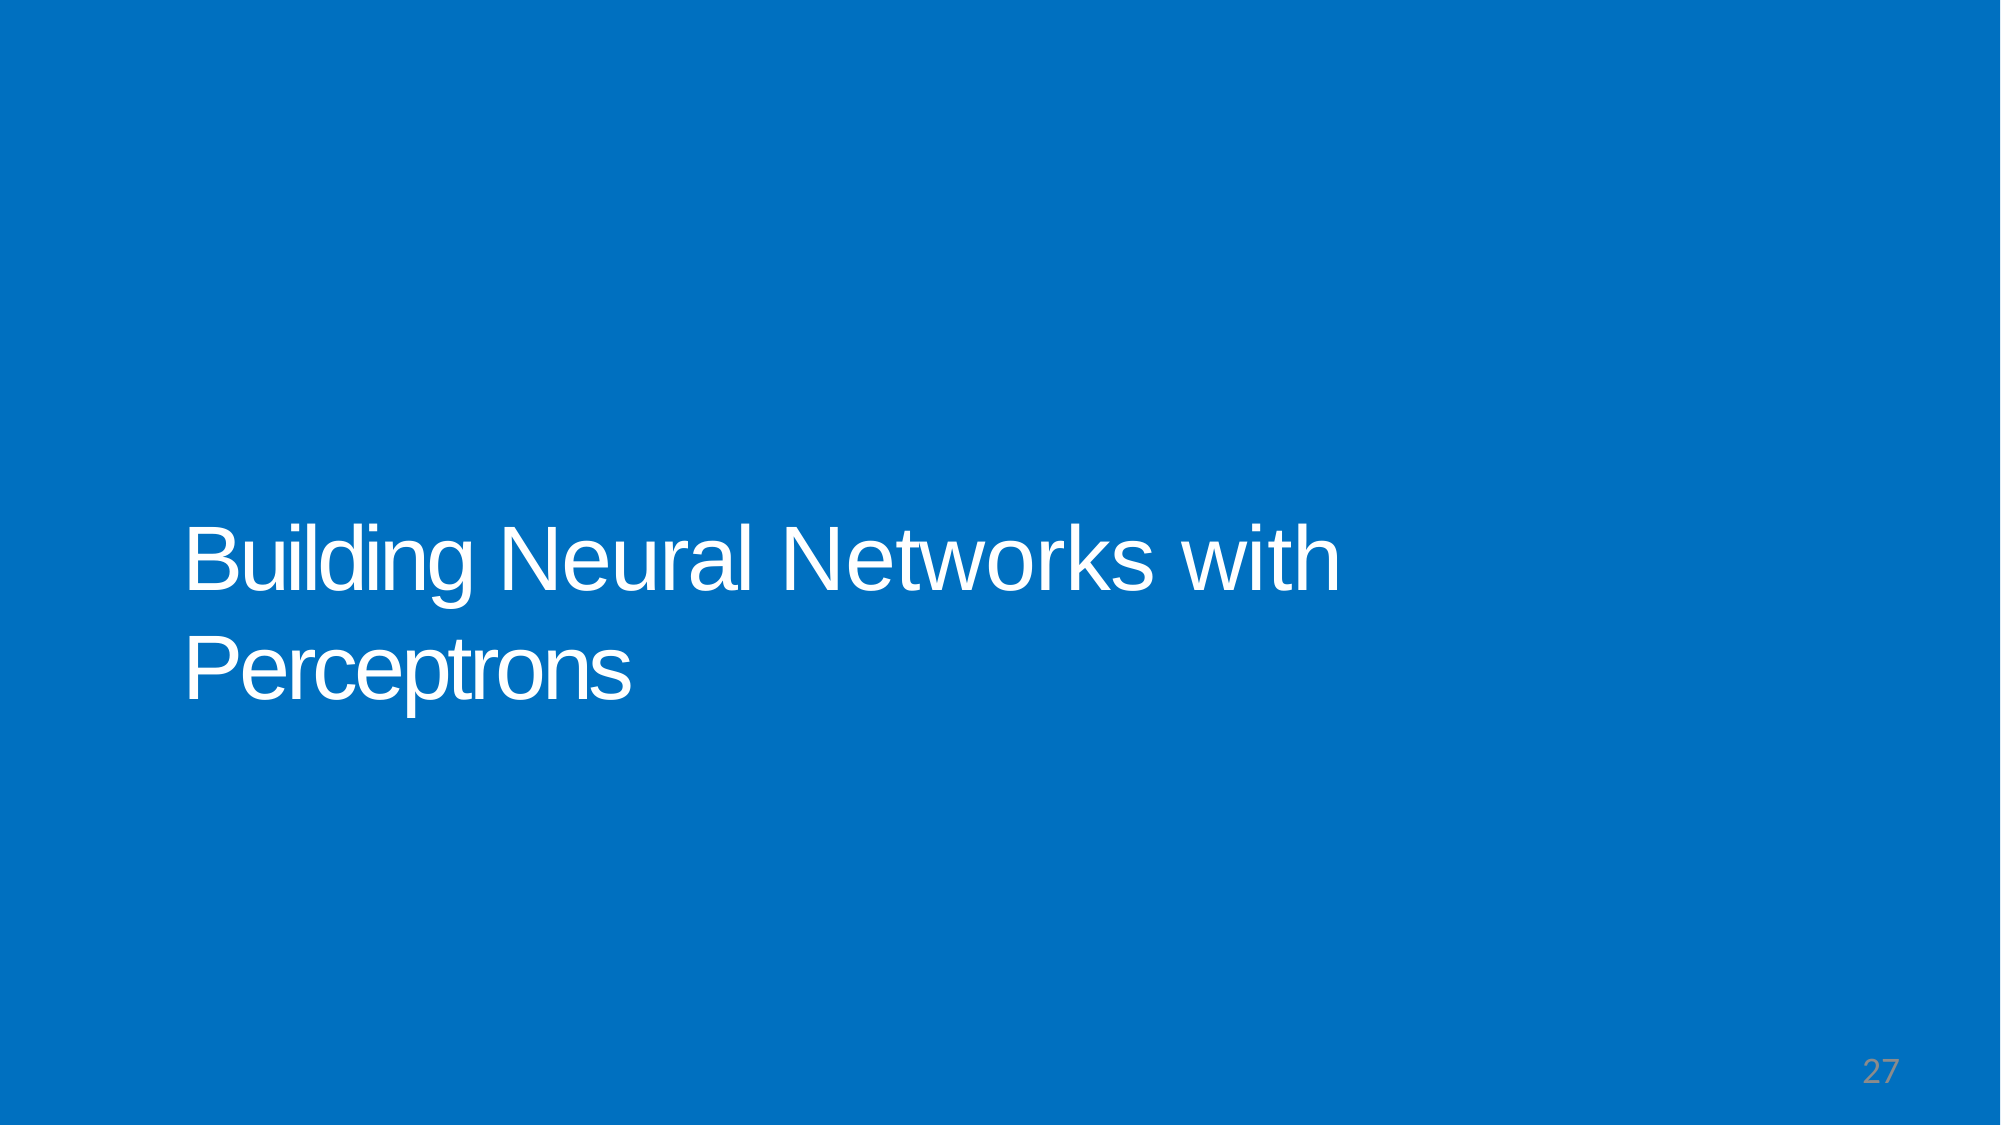

# Building Neural Networks with Perceptrons
27